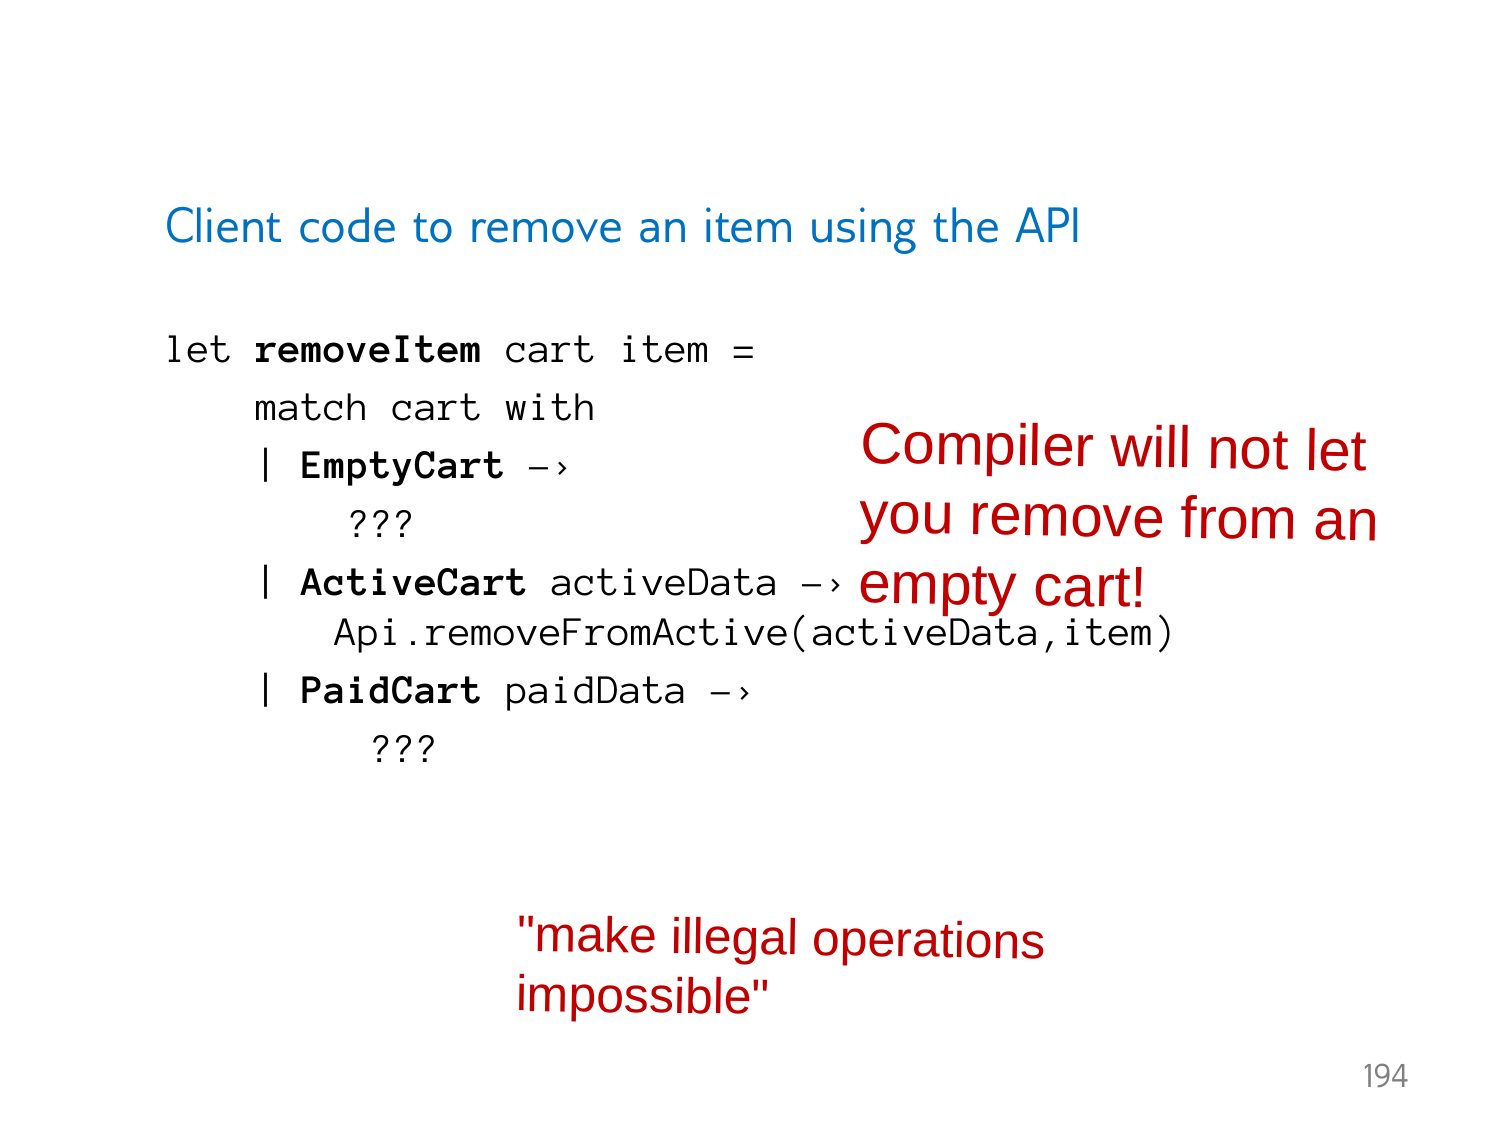

#
Client code to remove an item using the API
let removeItem cart item =
    match cart with
    | EmptyCart –›
        ???
    | ActiveCart activeData –›
     Api.removeFromActive(activeData,item)
    | PaidCart paidData –›
         ???

Compiler will not let you remove from an empty cart!
"make illegal operations impossible"